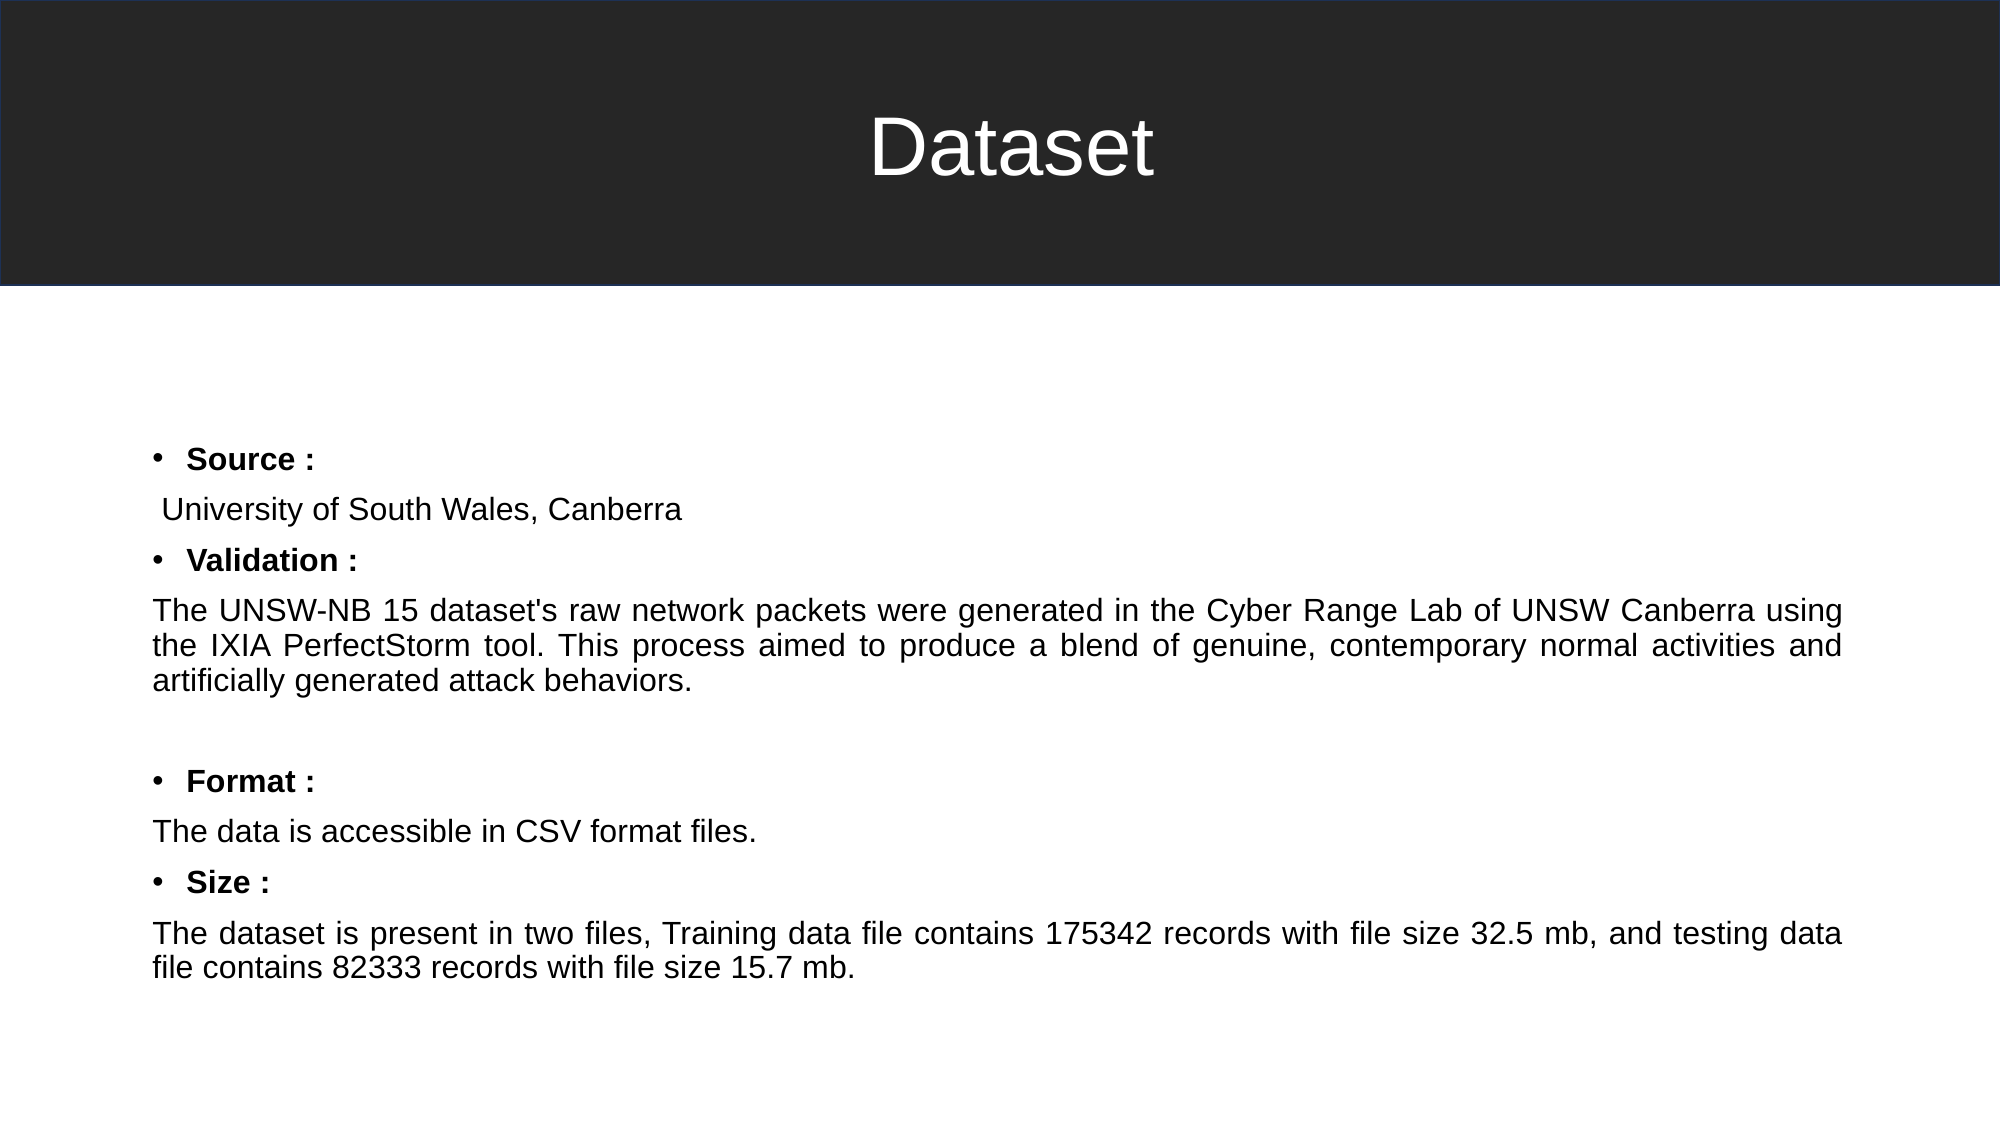

Dataset

#
Source :
 University of South Wales, Canberra
Validation :
The UNSW-NB 15 dataset's raw network packets were generated in the Cyber Range Lab of UNSW Canberra using the IXIA PerfectStorm tool. This process aimed to produce a blend of genuine, contemporary normal activities and artificially generated attack behaviors.

Format :
The data is accessible in CSV format files.
Size :
The dataset is present in two files, Training data file contains 175342 records with file size 32.5 mb, and testing data file contains 82333 records with file size 15.7 mb.